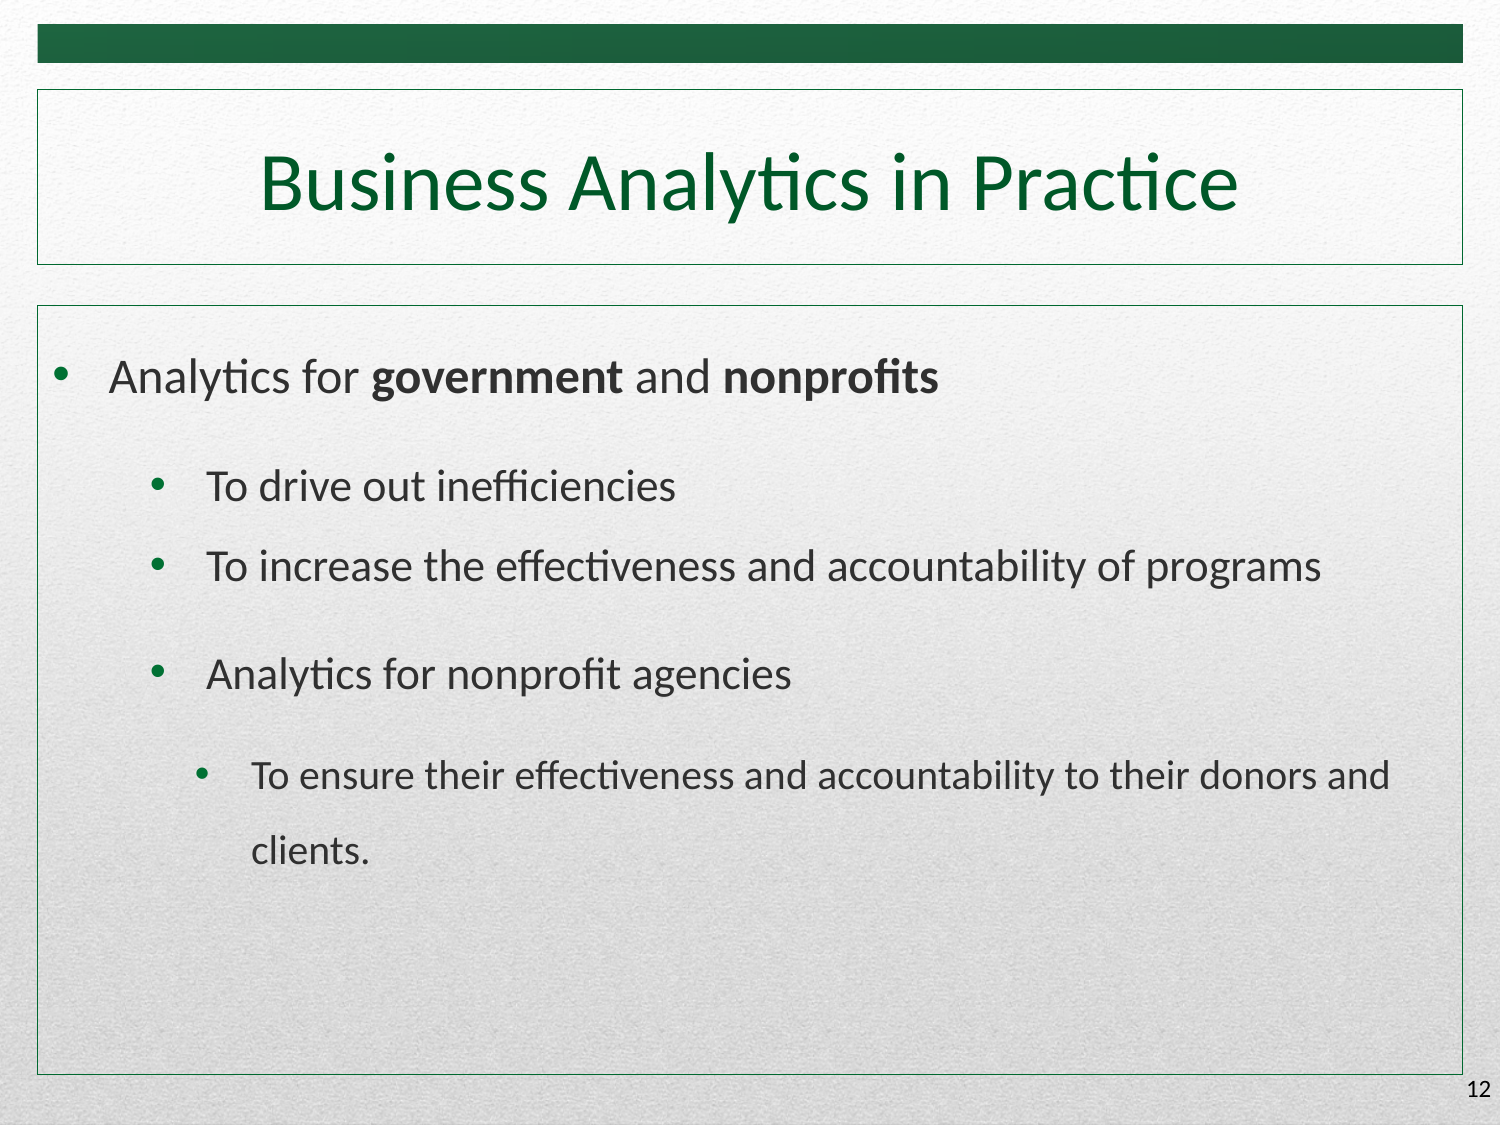

# Business Analytics in Practice
Analytics for government and nonprofits
To drive out inefficiencies
To increase the effectiveness and accountability of programs
Analytics for nonprofit agencies
To ensure their effectiveness and accountability to their donors and clients.

12